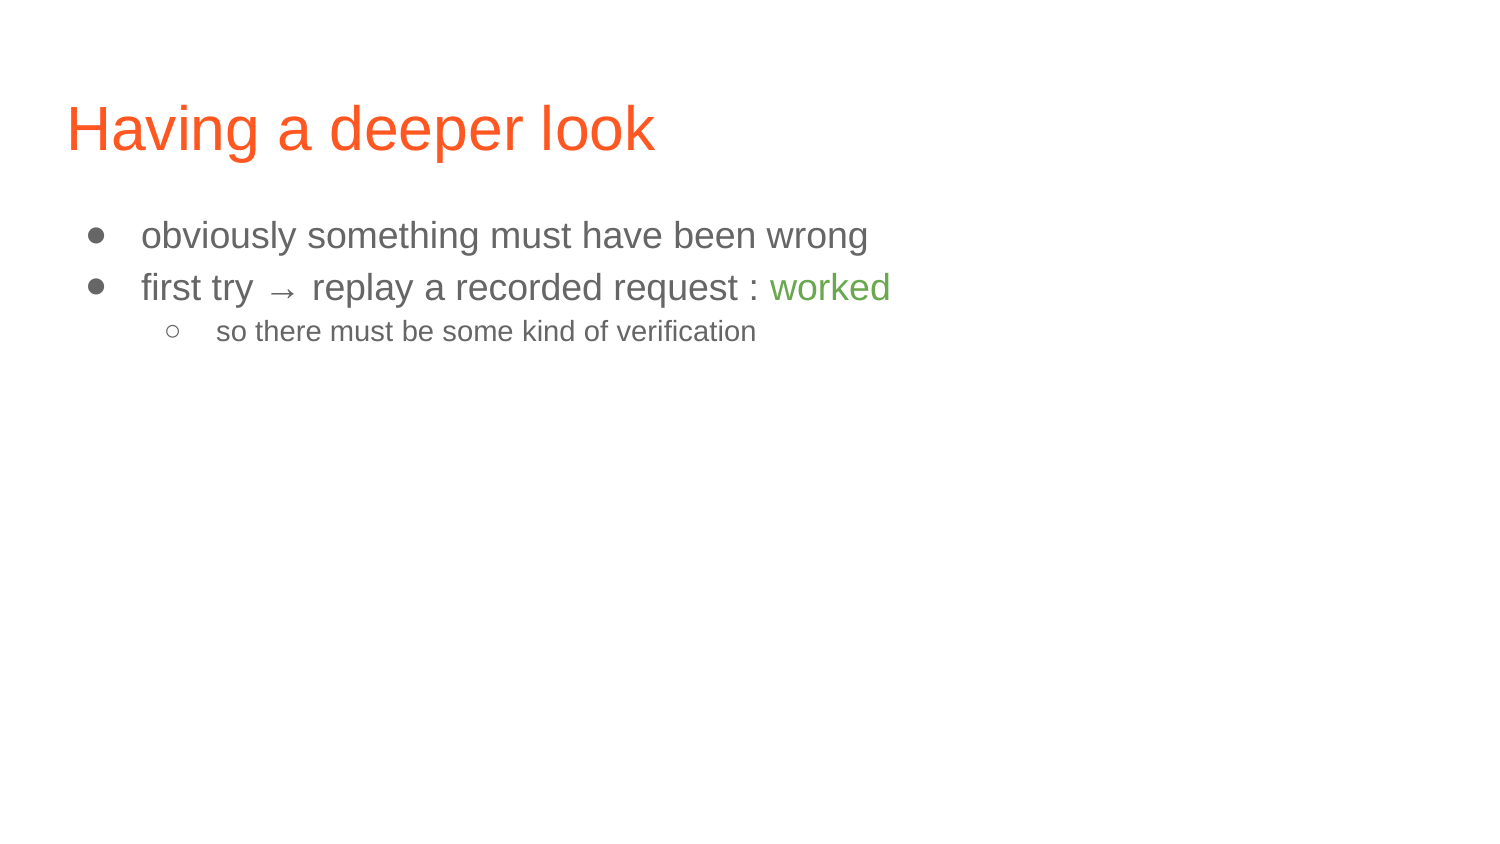

# Having a deeper look
obviously something must have been wrong
first try → replay a recorded request : worked
so there must be some kind of verification